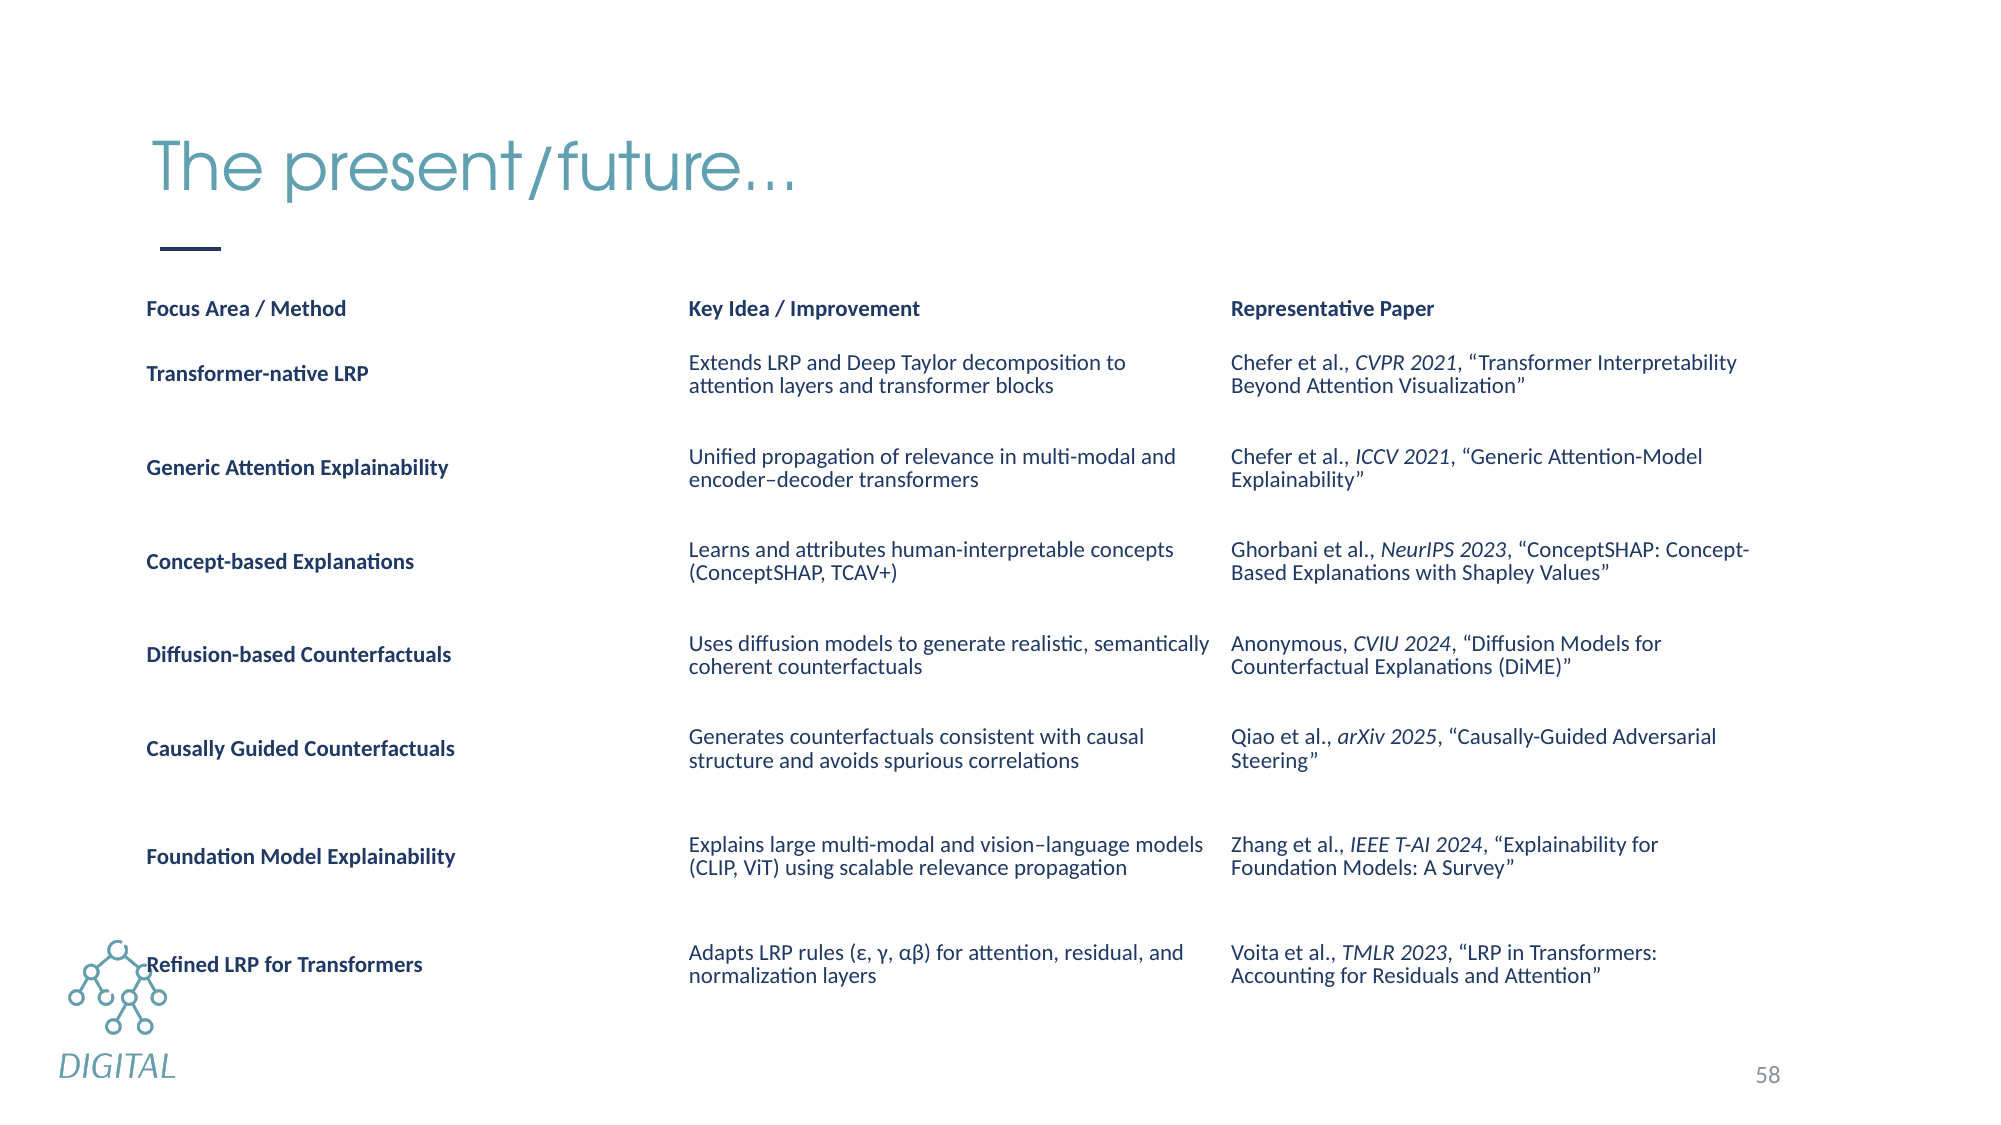

# The present/future…
| Focus Area / Method | Key Idea / Improvement | Representative Paper |
| --- | --- | --- |
| Transformer-native LRP | Extends LRP and Deep Taylor decomposition to attention layers and transformer blocks | Chefer et al., CVPR 2021, “Transformer Interpretability Beyond Attention Visualization” |
| Generic Attention Explainability | Unified propagation of relevance in multi-modal and encoder–decoder transformers | Chefer et al., ICCV 2021, “Generic Attention-Model Explainability” |
| Concept-based Explanations | Learns and attributes human-interpretable concepts (ConceptSHAP, TCAV+) | Ghorbani et al., NeurIPS 2023, “ConceptSHAP: Concept-Based Explanations with Shapley Values” |
| Diffusion-based Counterfactuals | Uses diffusion models to generate realistic, semantically coherent counterfactuals | Anonymous, CVIU 2024, “Diffusion Models for Counterfactual Explanations (DiME)” |
| Causally Guided Counterfactuals | Generates counterfactuals consistent with causal structure and avoids spurious correlations | Qiao et al., arXiv 2025, “Causally-Guided Adversarial Steering” |
| Foundation Model Explainability | Explains large multi-modal and vision–language models (CLIP, ViT) using scalable relevance propagation | Zhang et al., IEEE T-AI 2024, “Explainability for Foundation Models: A Survey” |
| Refined LRP for Transformers | Adapts LRP rules (ε, γ, αβ) for attention, residual, and normalization layers | Voita et al., TMLR 2023, “LRP in Transformers: Accounting for Residuals and Attention” |
58